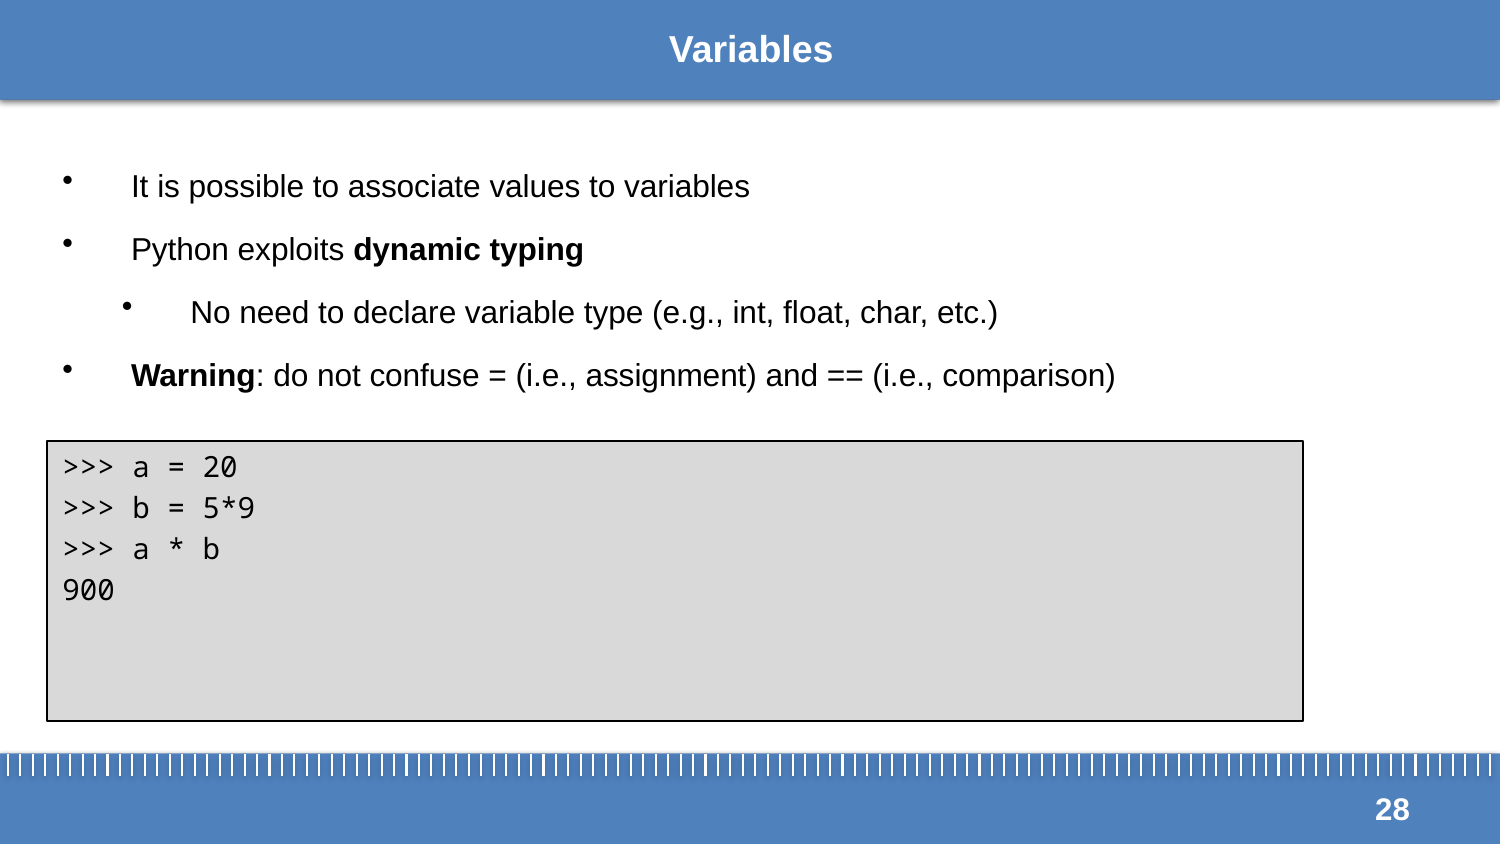

# Variables
It is possible to associate values to variables
Python exploits dynamic typing
No need to declare variable type (e.g., int, float, char, etc.)
Warning: do not confuse = (i.e., assignment) and == (i.e., comparison)
>>> a = 20
>>> b = 5*9
>>> a * b
900
28